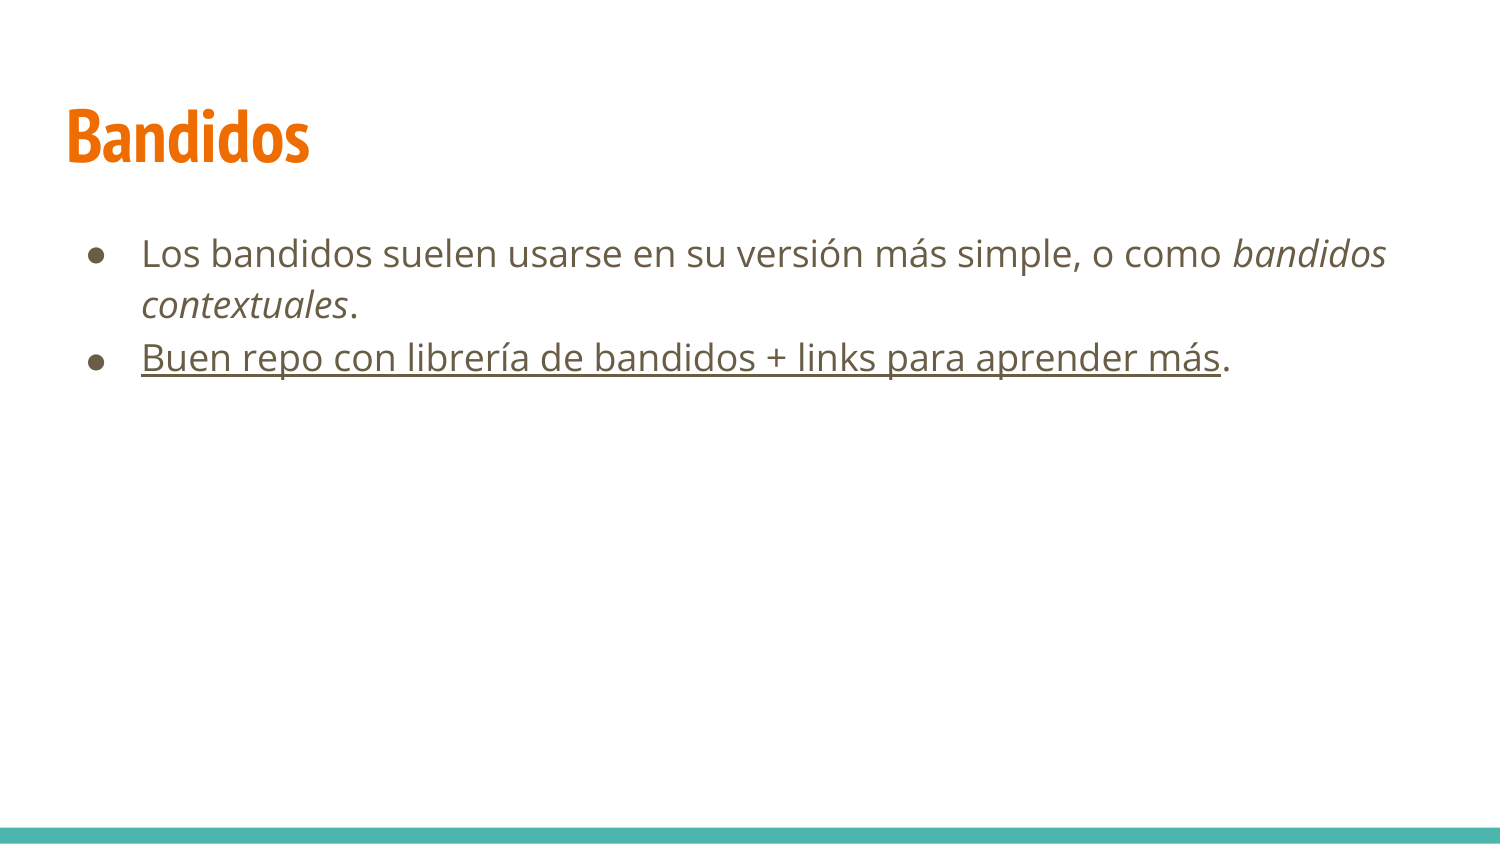

# Bandidos
Los bandidos suelen usarse en su versión más simple, o como bandidos contextuales.
Buen repo con librería de bandidos + links para aprender más.